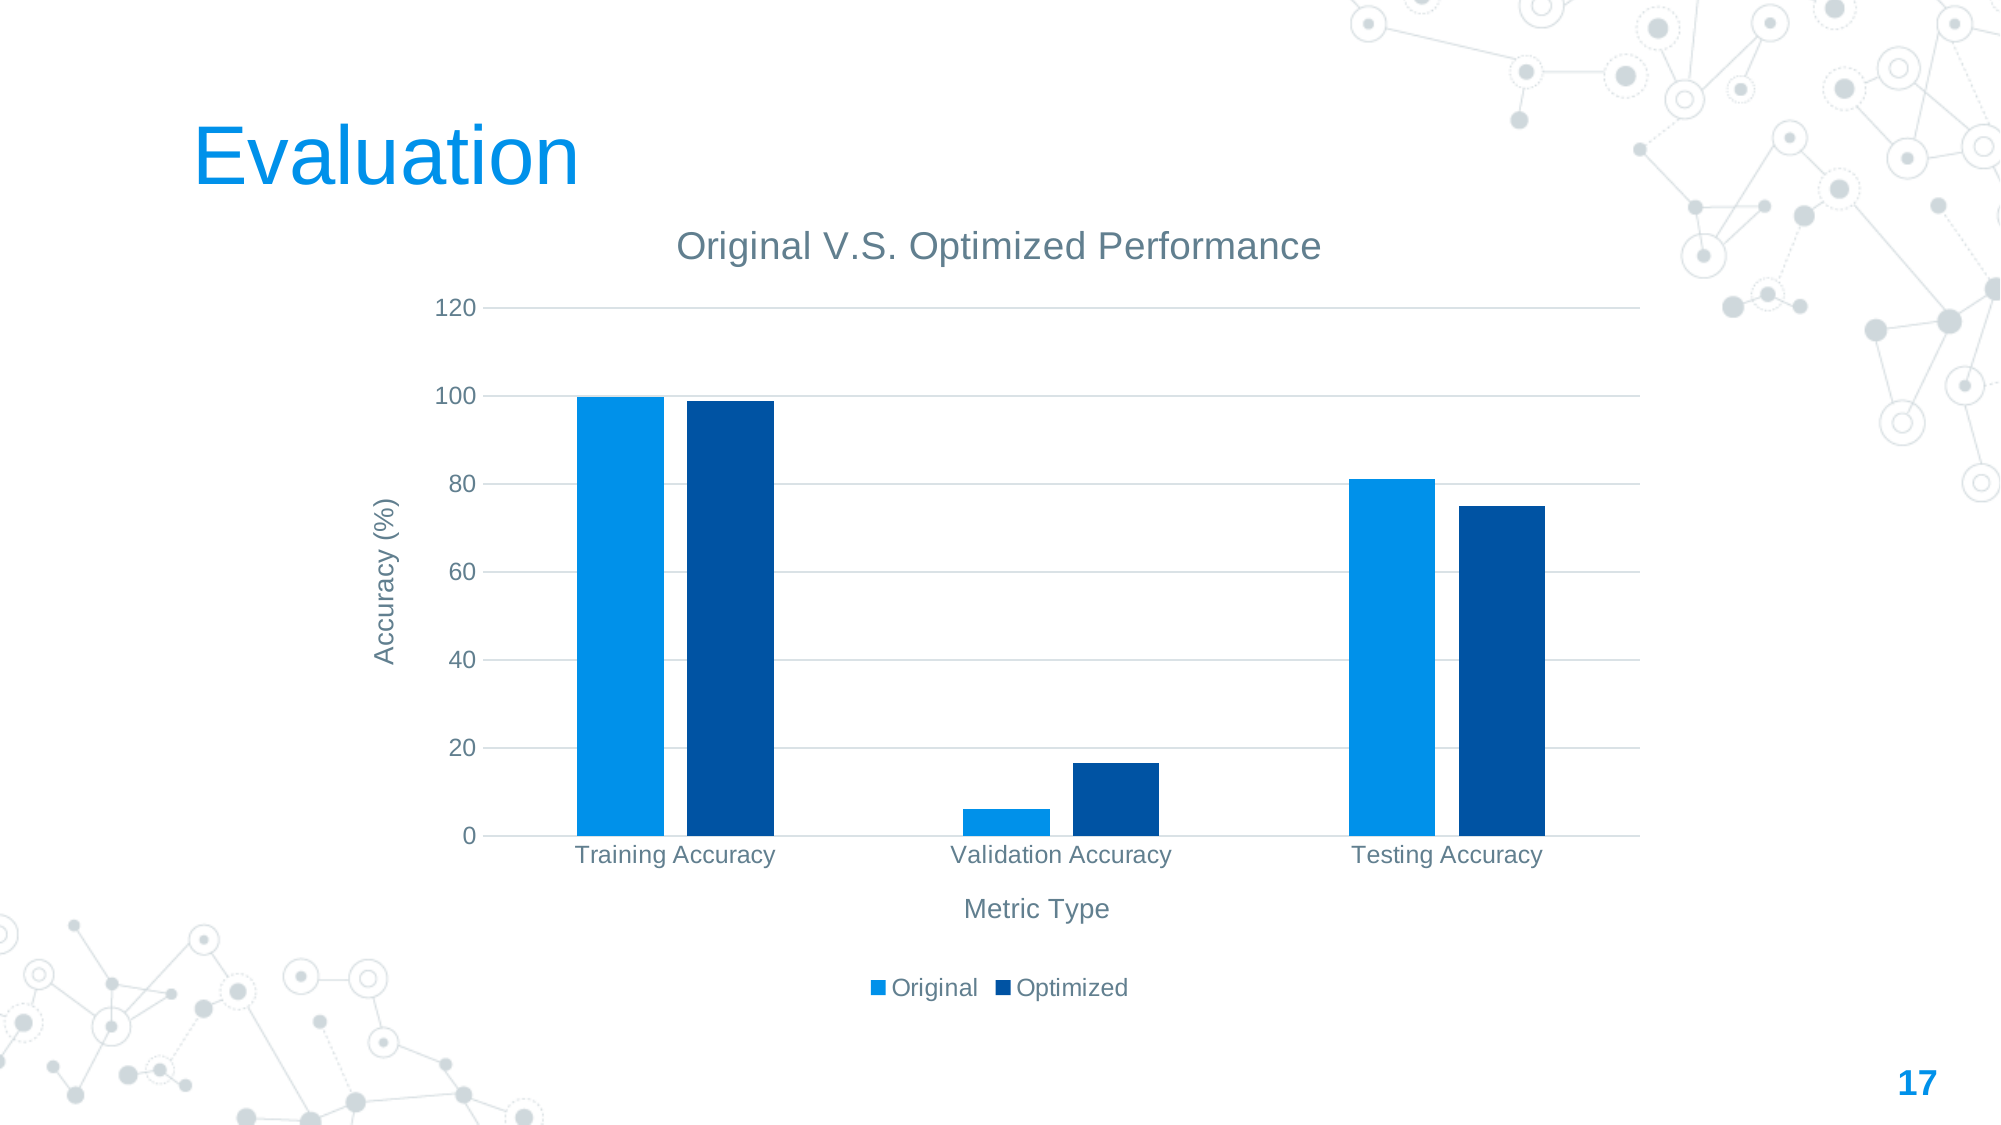

Evaluation

### Chart: Original V.S. Optimized Performance

| Category | Original | Optimized |
|---|---|---|
| Training Accuracy | 99.7 | 98.9 |
| Validation Accuracy | 6.2 | 16.6 |
| Testing Accuracy | 81.1 | 74.9 |
17